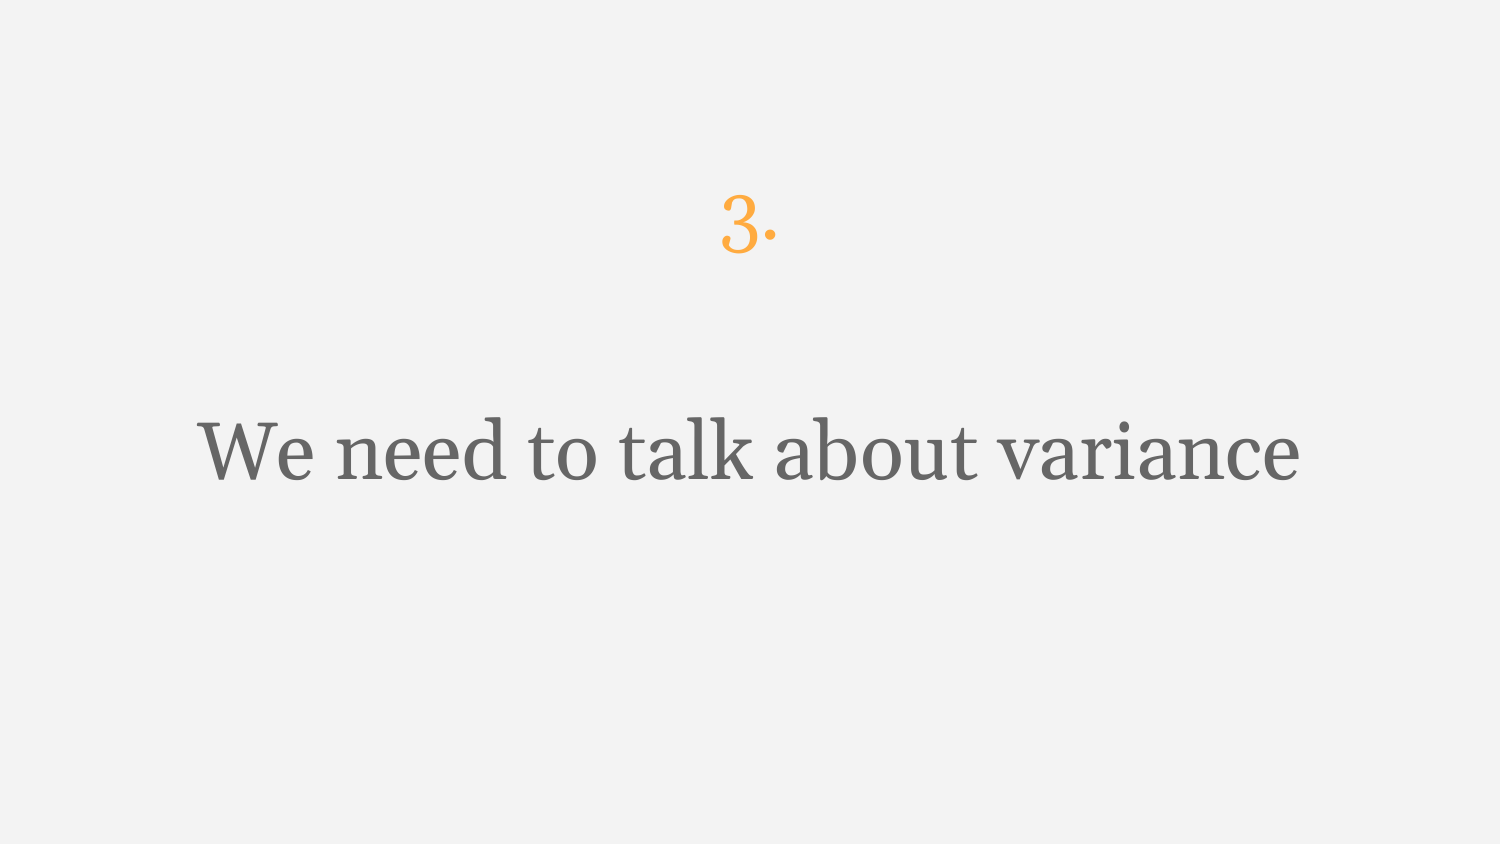

3.
# We need to talk about variance